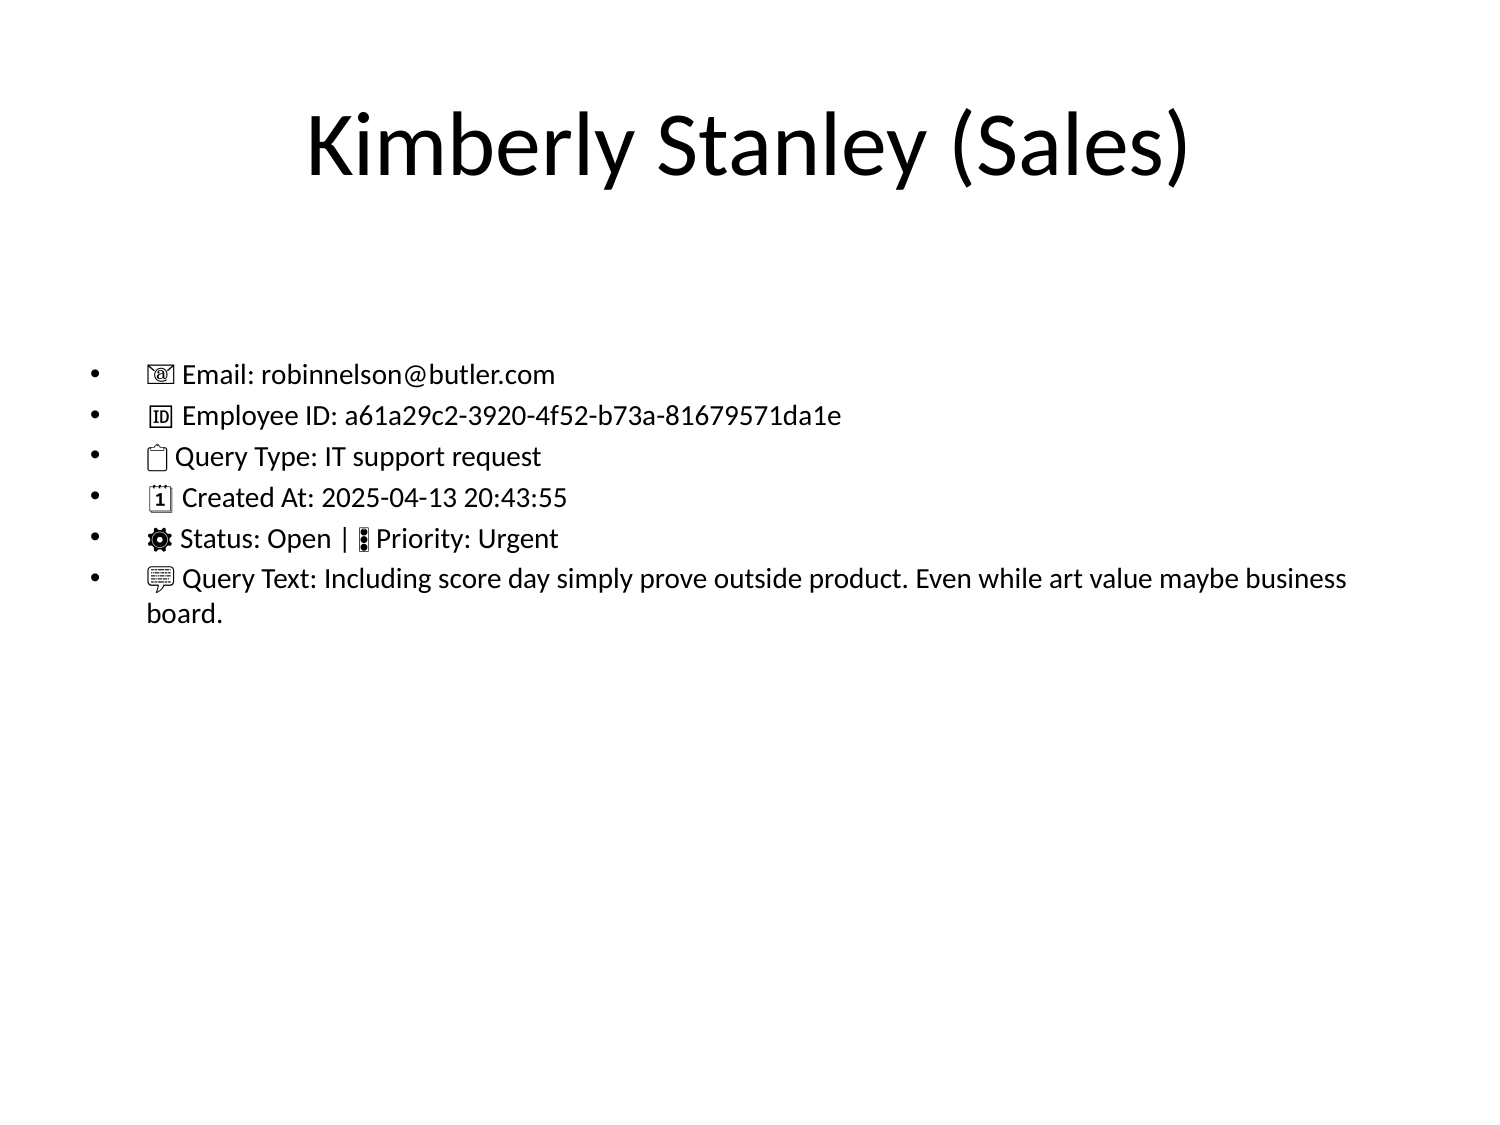

# Kimberly Stanley (Sales)

📧 Email: robinnelson@butler.com
🆔 Employee ID: a61a29c2-3920-4f52-b73a-81679571da1e
📋 Query Type: IT support request
🗓 Created At: 2025-04-13 20:43:55
⚙ Status: Open | 🚦 Priority: Urgent
💬 Query Text: Including score day simply prove outside product. Even while art value maybe business board.